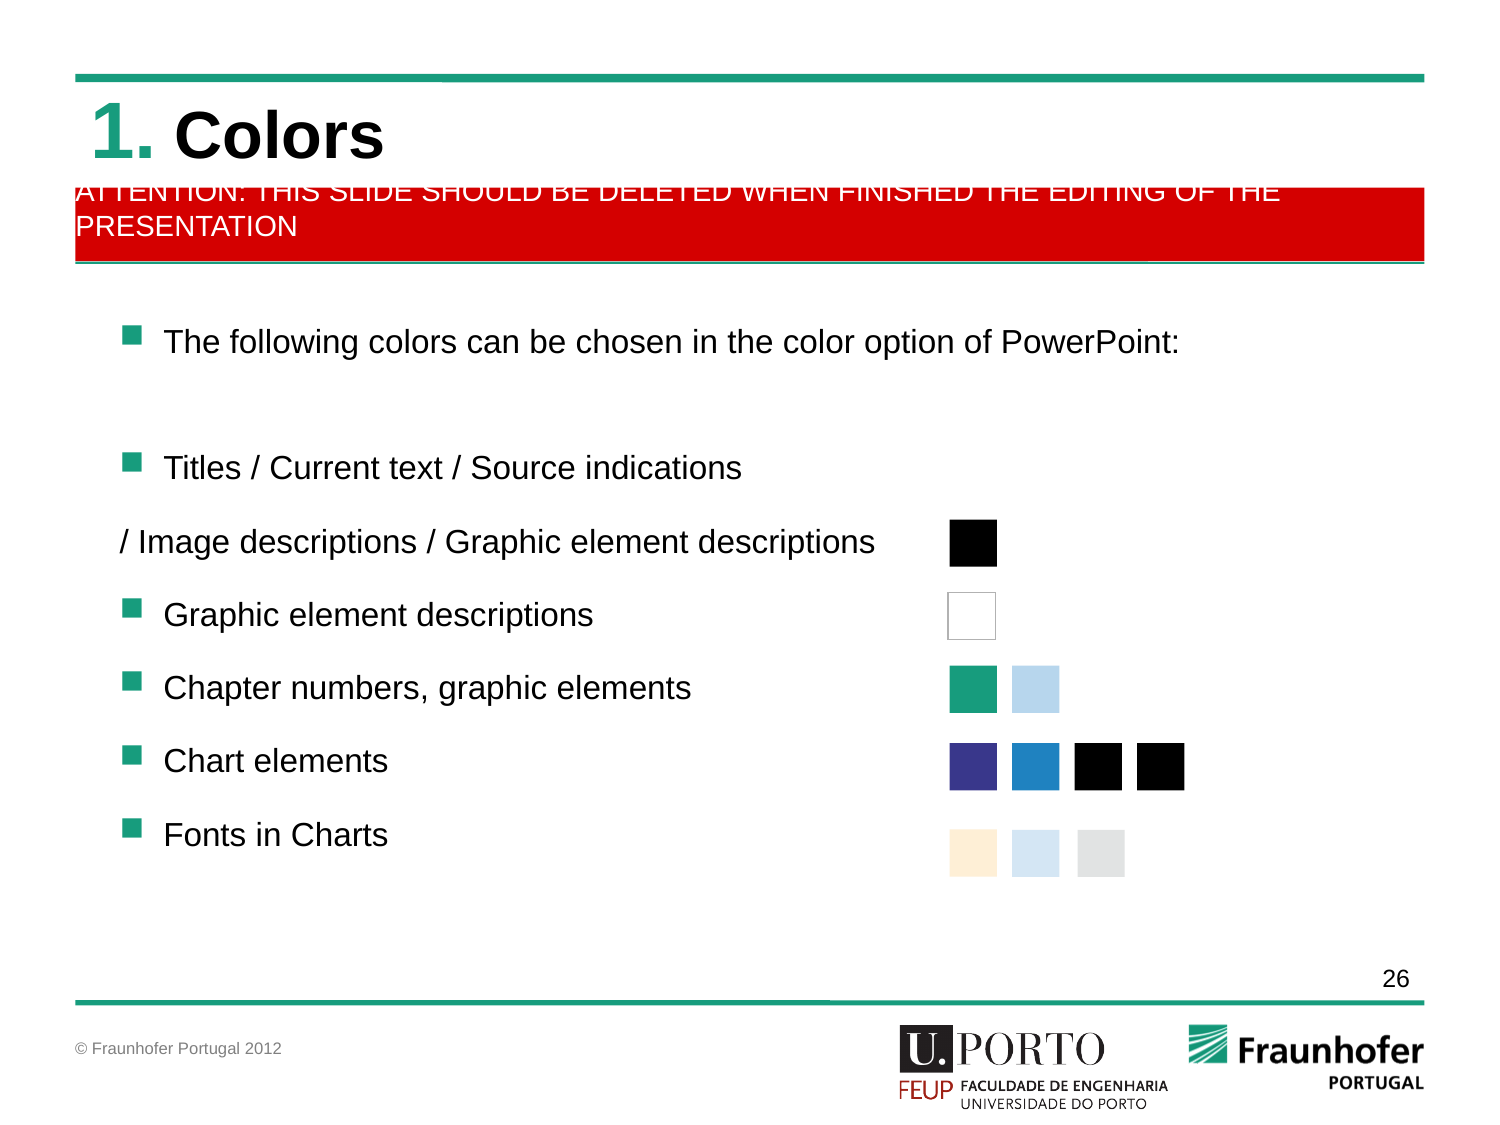

# Colors
ATTENTION: THIS SLIDE SHOULD BE DELETED WHEN FINISHED THE EDITING OF THE PRESENTATION

The following colors can be chosen in the color option of PowerPoint:

Titles / Current text / Source indications
/ Image descriptions / Graphic element descriptions
Graphic element descriptions
Chapter numbers, graphic elements
Chart elements
Fonts in Charts